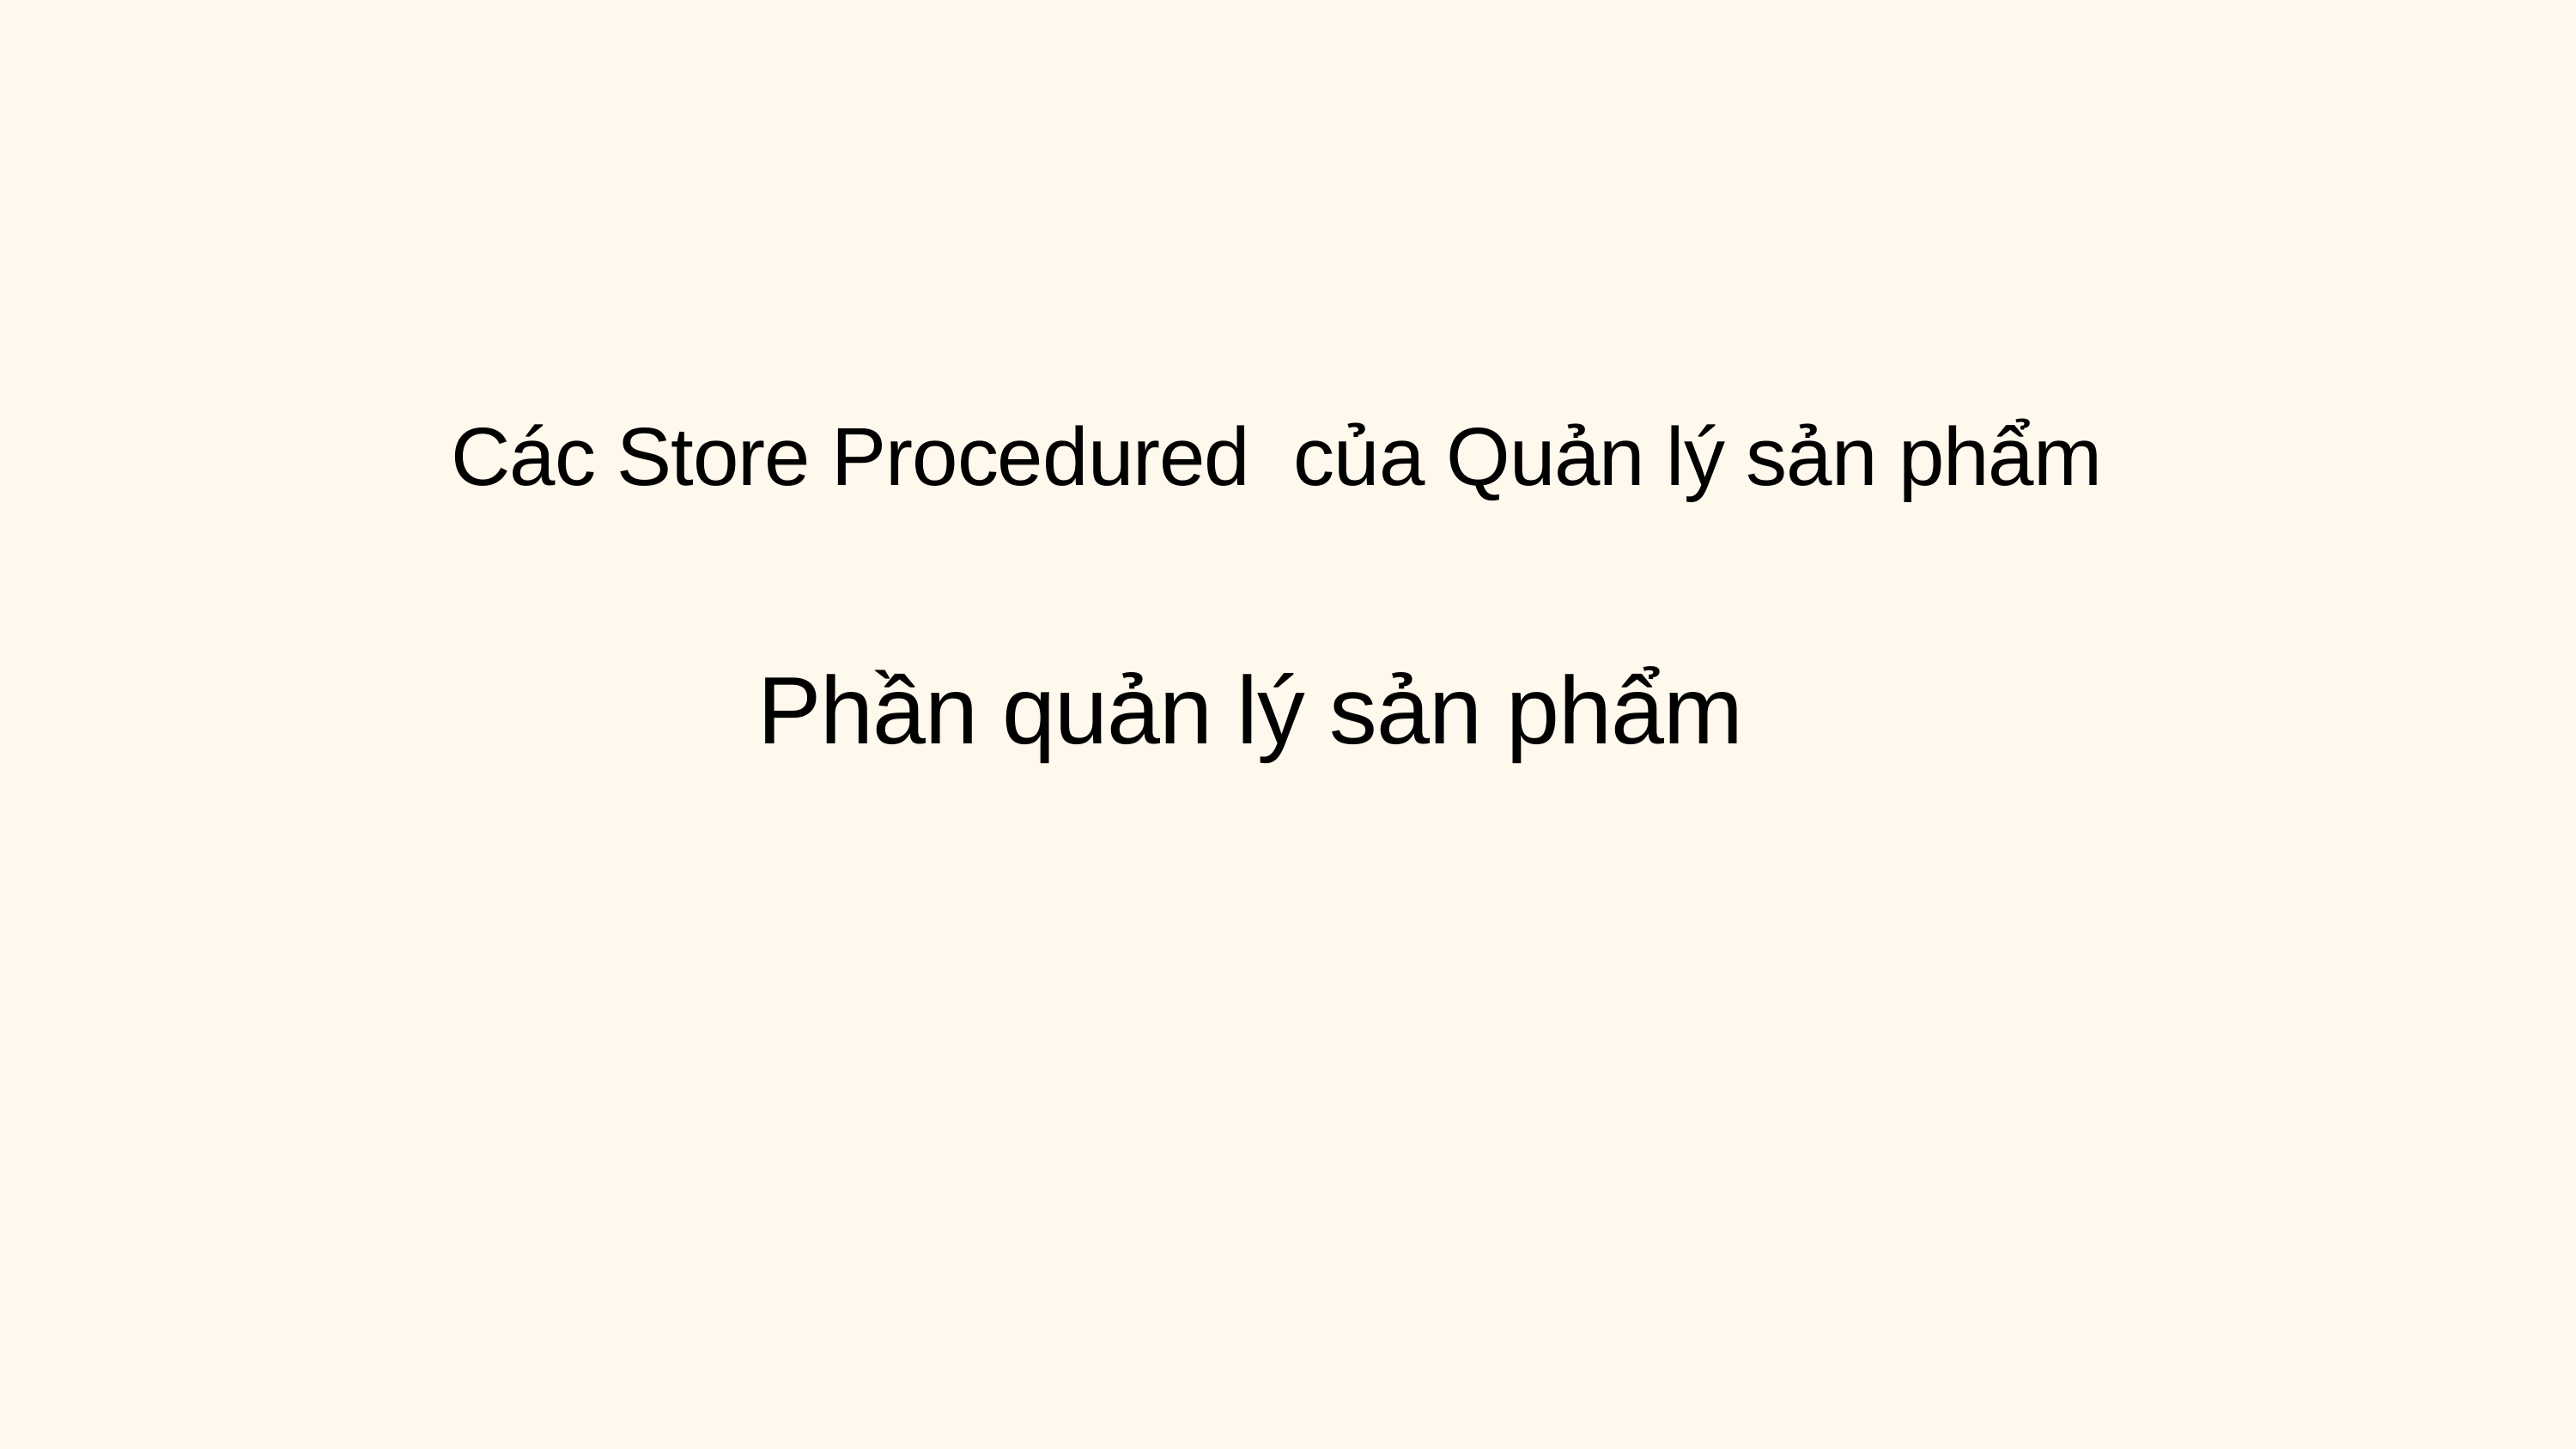

Các Store Procedured  của Quản lý sản phẩm
Phần quản lý sản phẩm